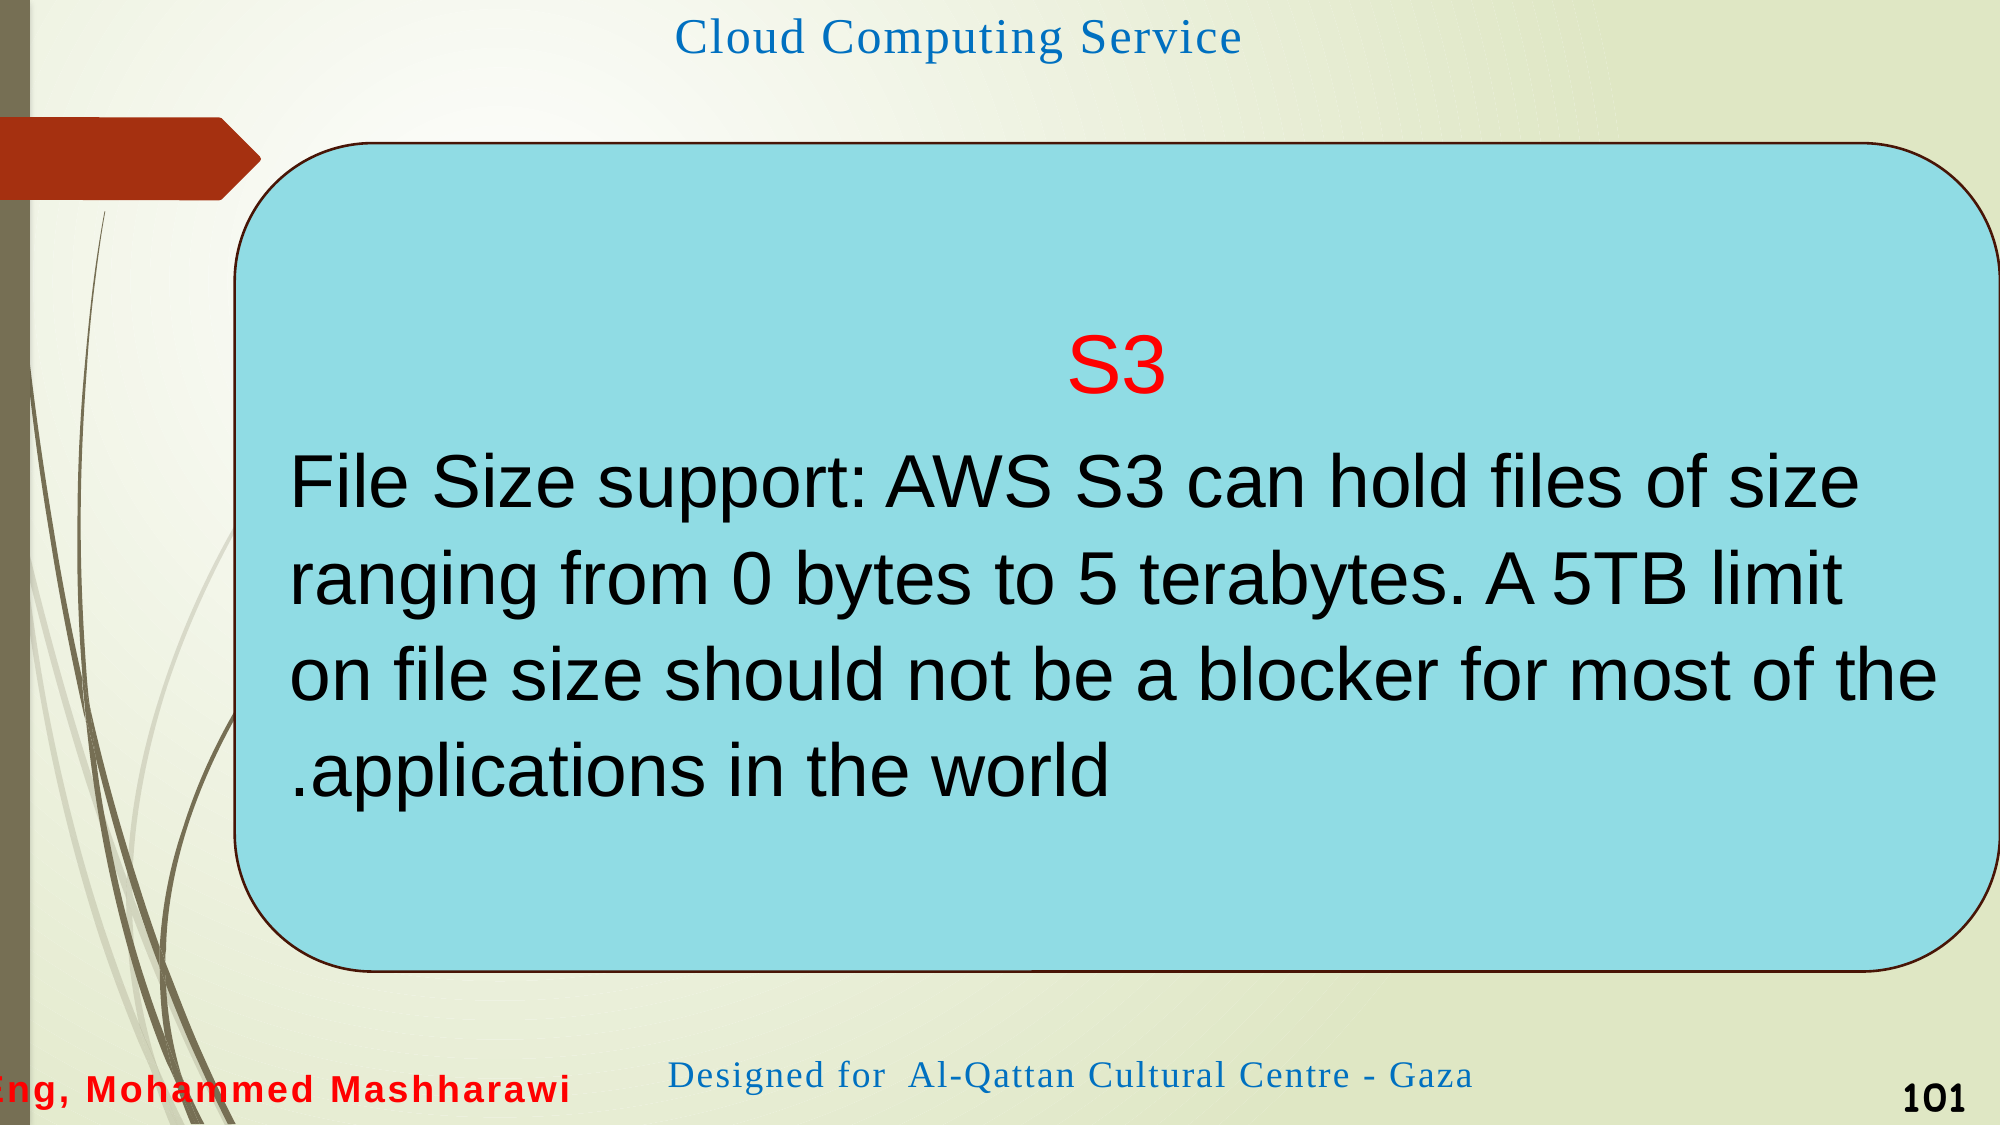

S3
File Size support: AWS S3 can hold files of size ranging from 0 bytes to 5 terabytes. A 5TB limit on file size should not be a blocker for most of the applications in the world.